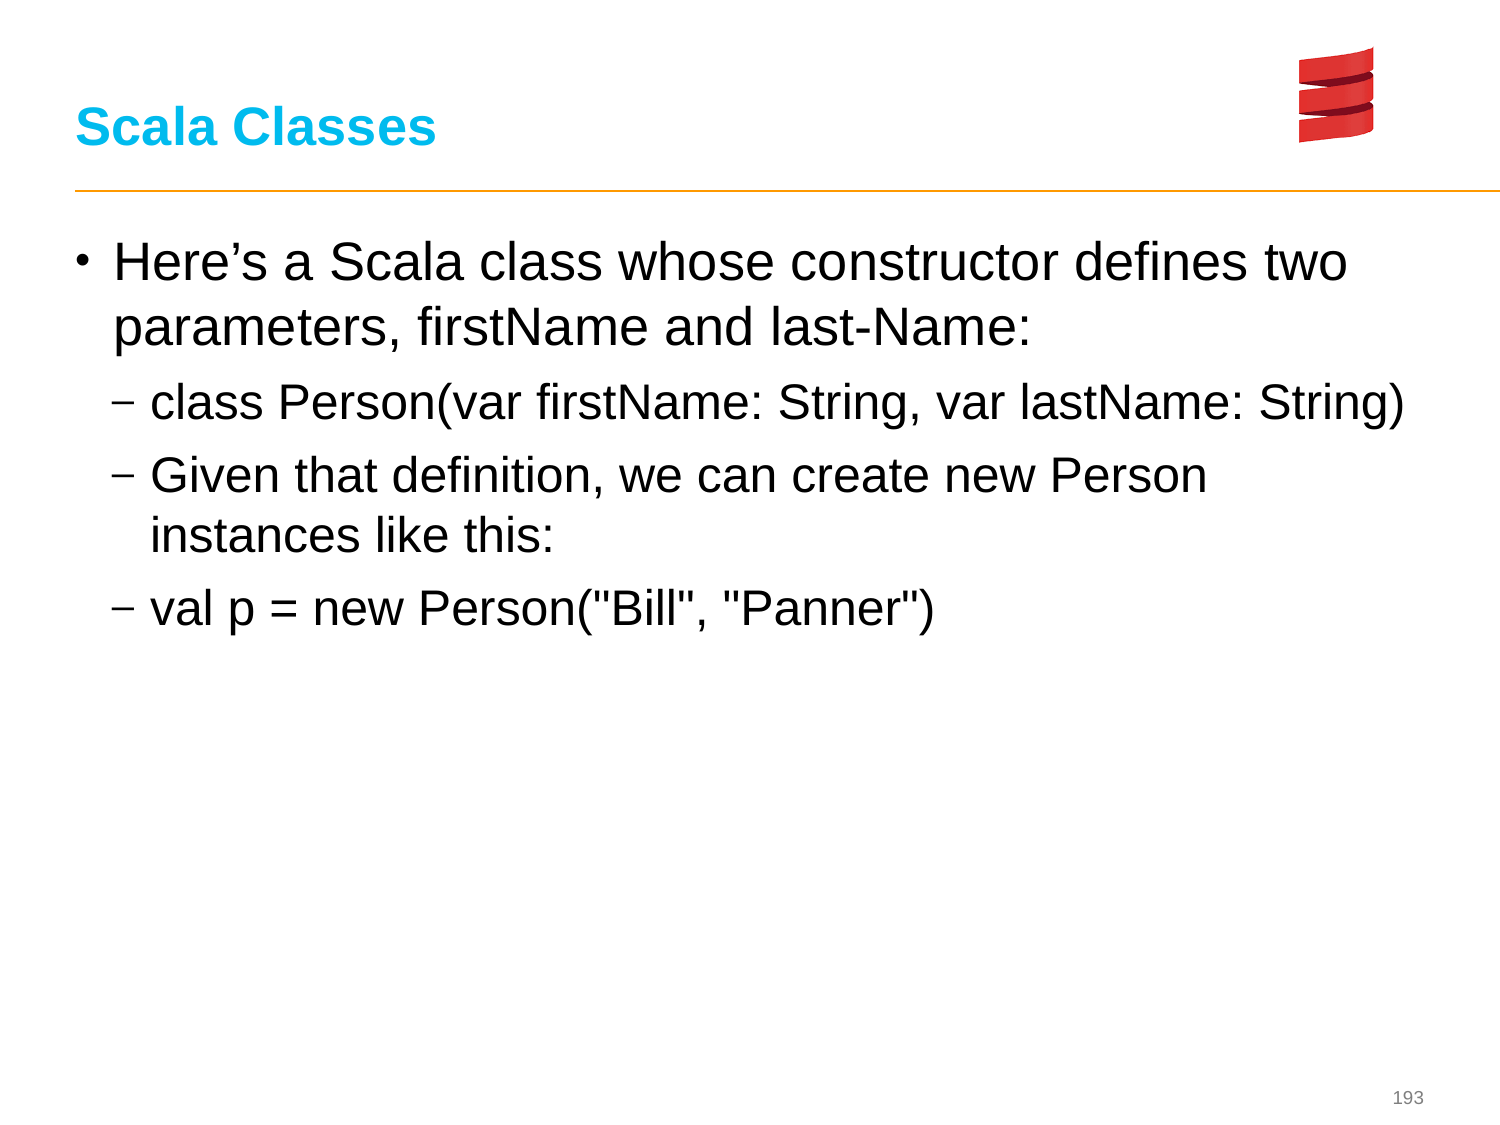

# Scala Classes
Here’s a Scala class whose constructor defines two parameters, firstName and last-Name:
class Person(var firstName: String, var lastName: String)
Given that definition, we can create new Person instances like this:
val p = new Person("Bill", "Panner")